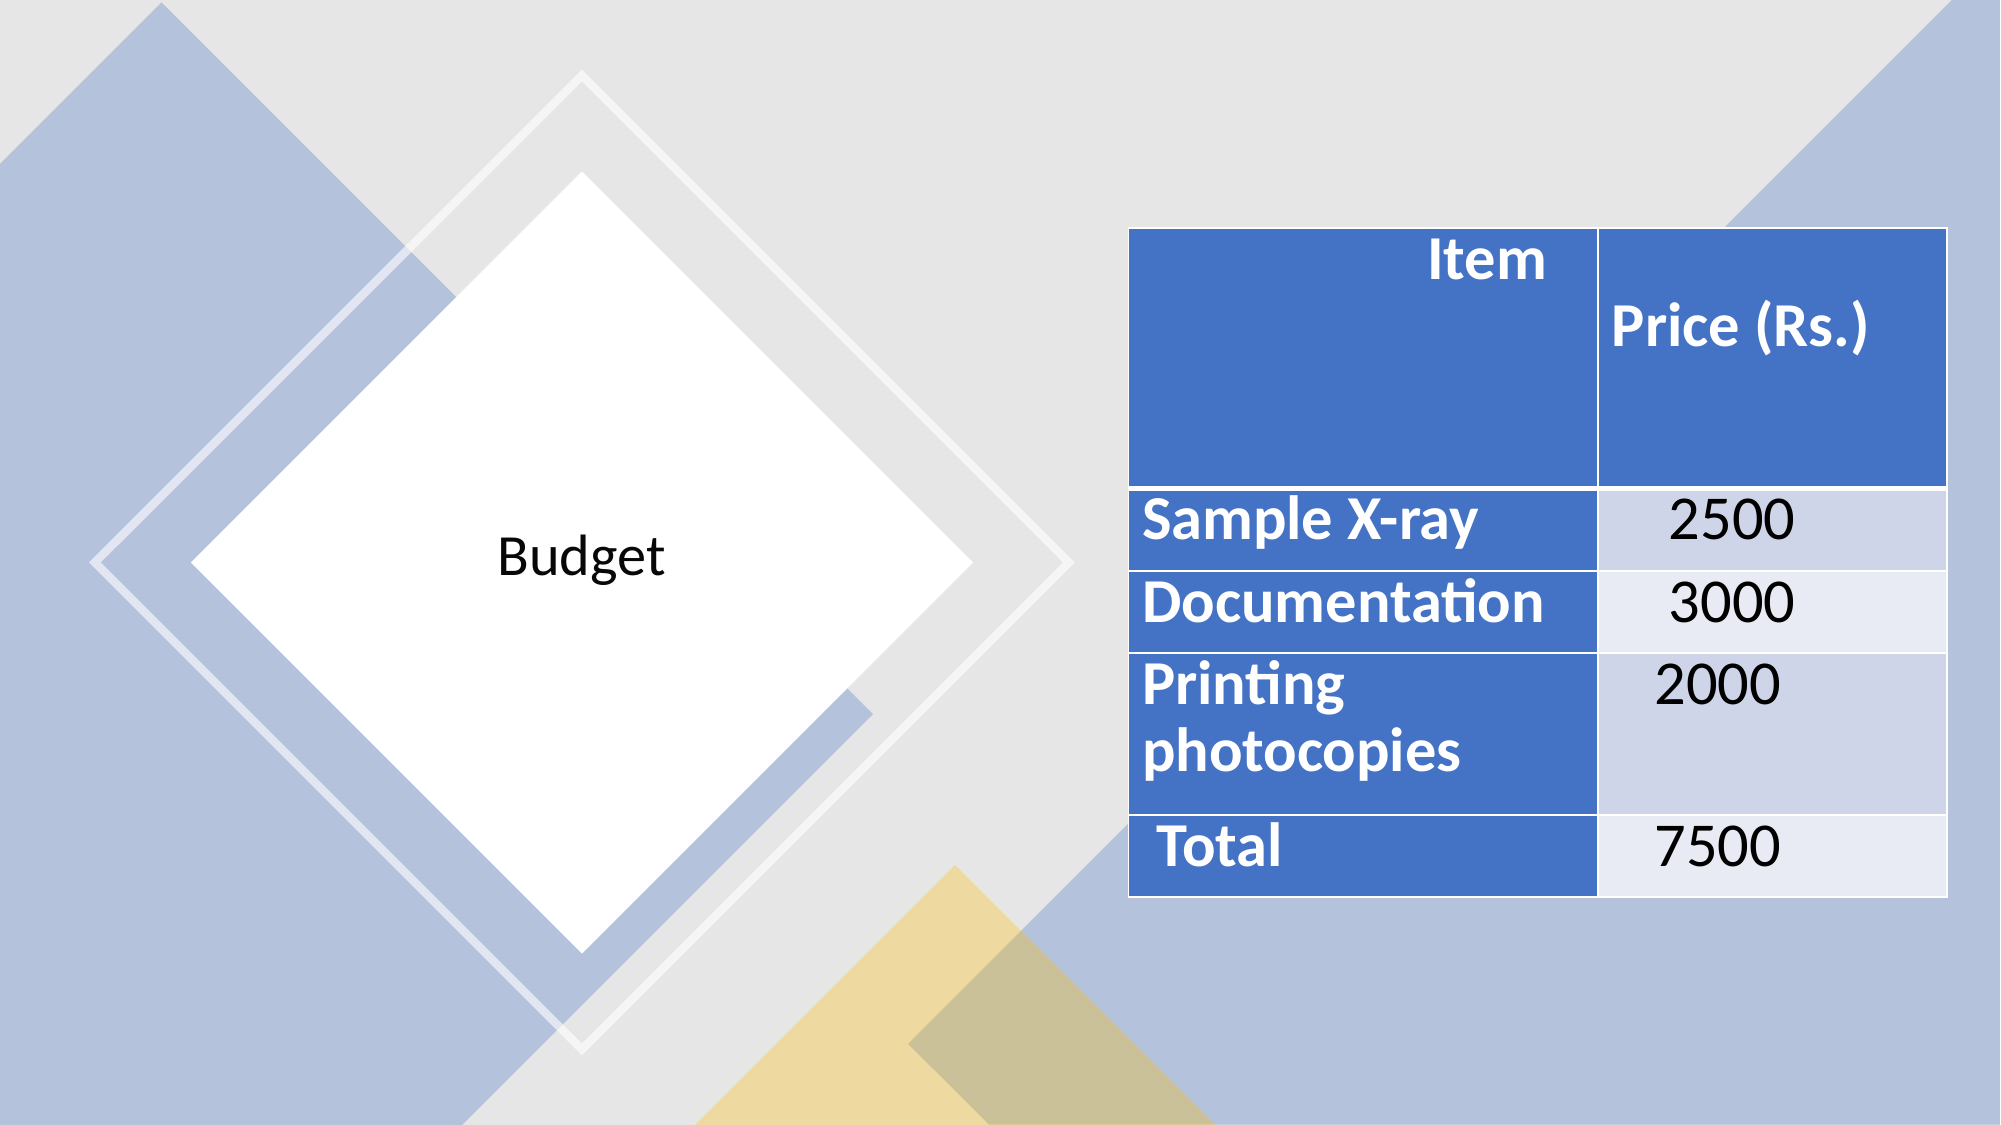

| Item | Price (Rs.) |
| --- | --- |
| Sample X-ray | 2500 |
| Documentation | 3000 |
| Printing photocopies | 2000 |
| Total | 7500 |

# Budget